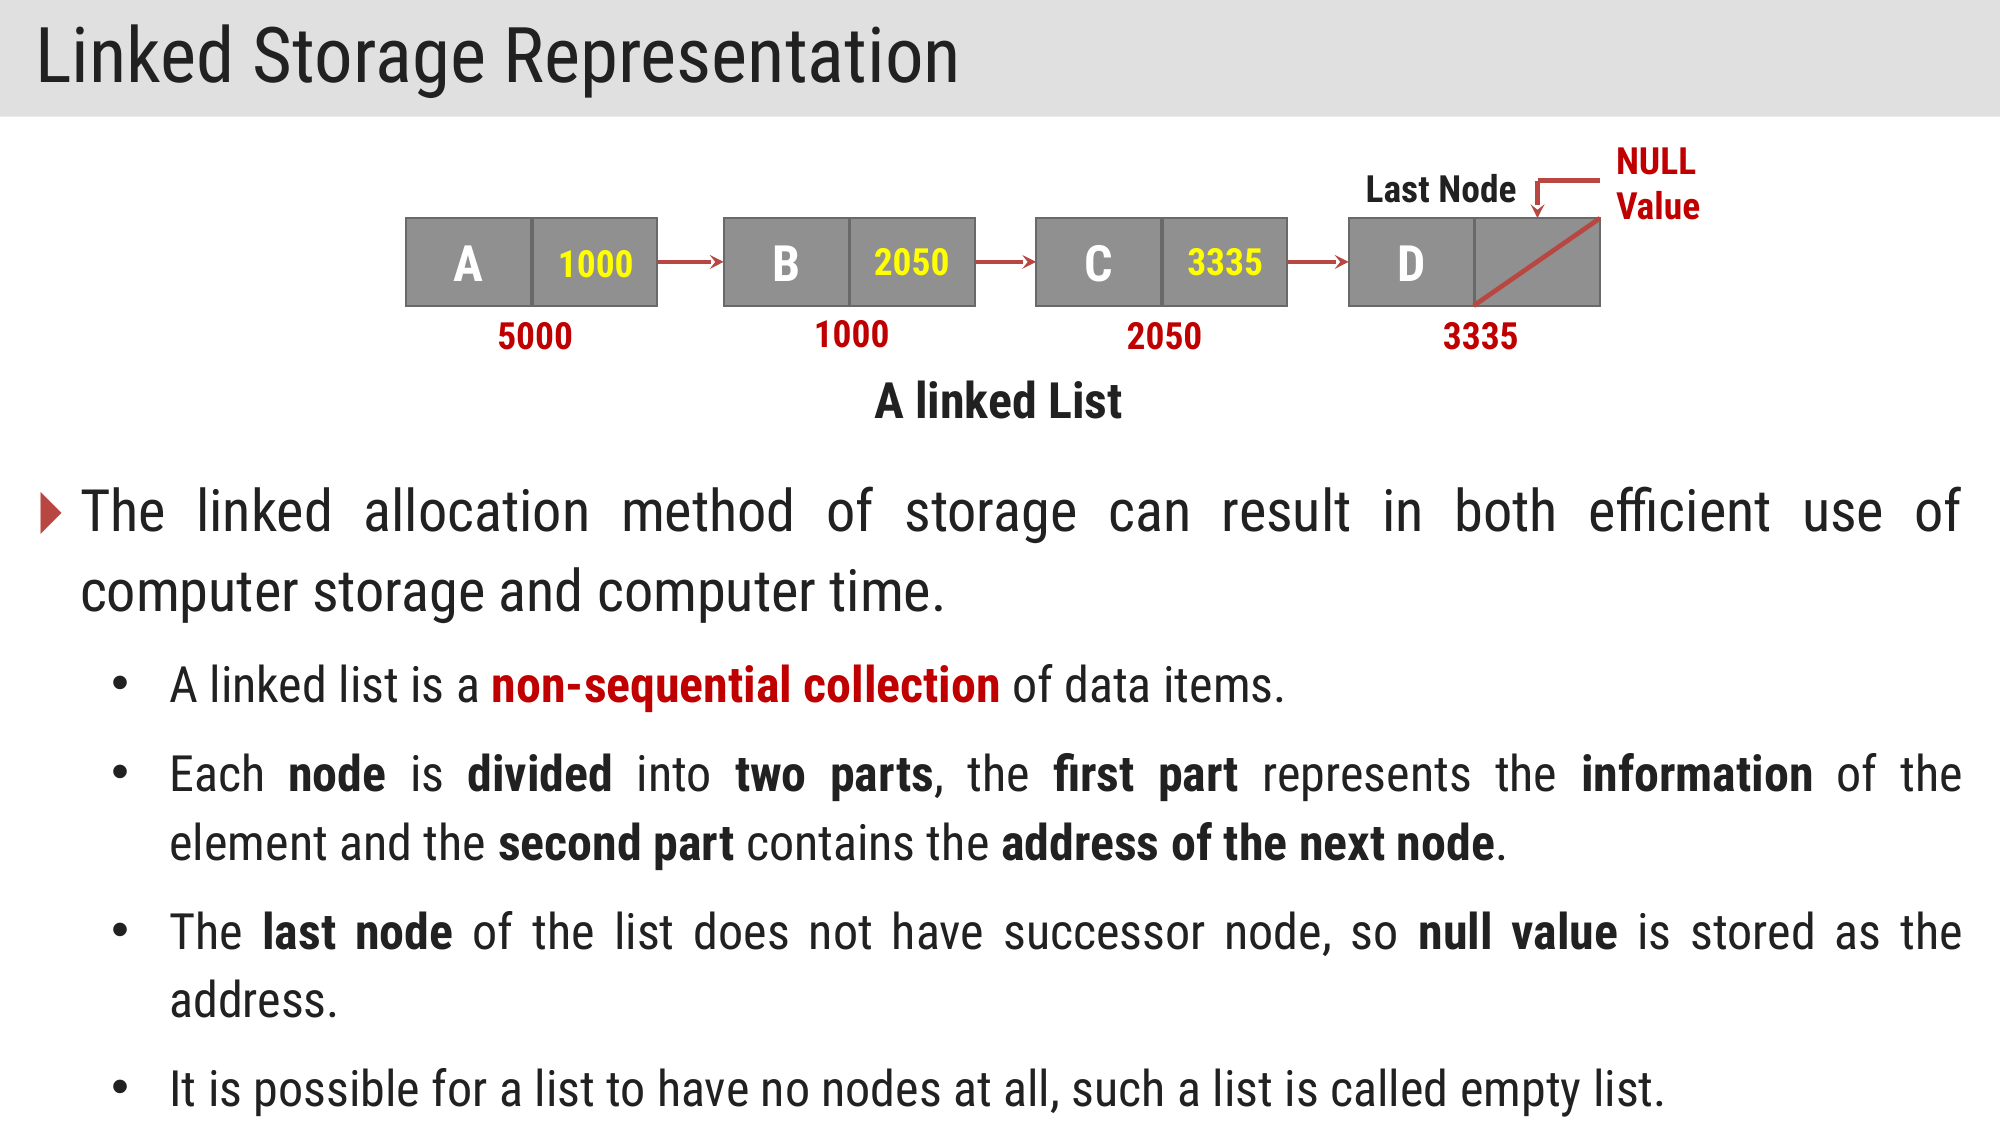

Linked Storage Representation
NULL
Value
Last Node
A

B

C

D

2050
3335
1000
1000
5000
2050
3335
A linked List
The linked allocation method of storage can result in both efficient use of computer storage and computer time.
A linked list is a non-sequential collection of data items.
Each node is divided into two parts, the first part represents the information of the element and the second part contains the address of the next node.
The last node of the list does not have successor node, so null value is stored as the address.
It is possible for a list to have no nodes at all, such a list is called empty list.